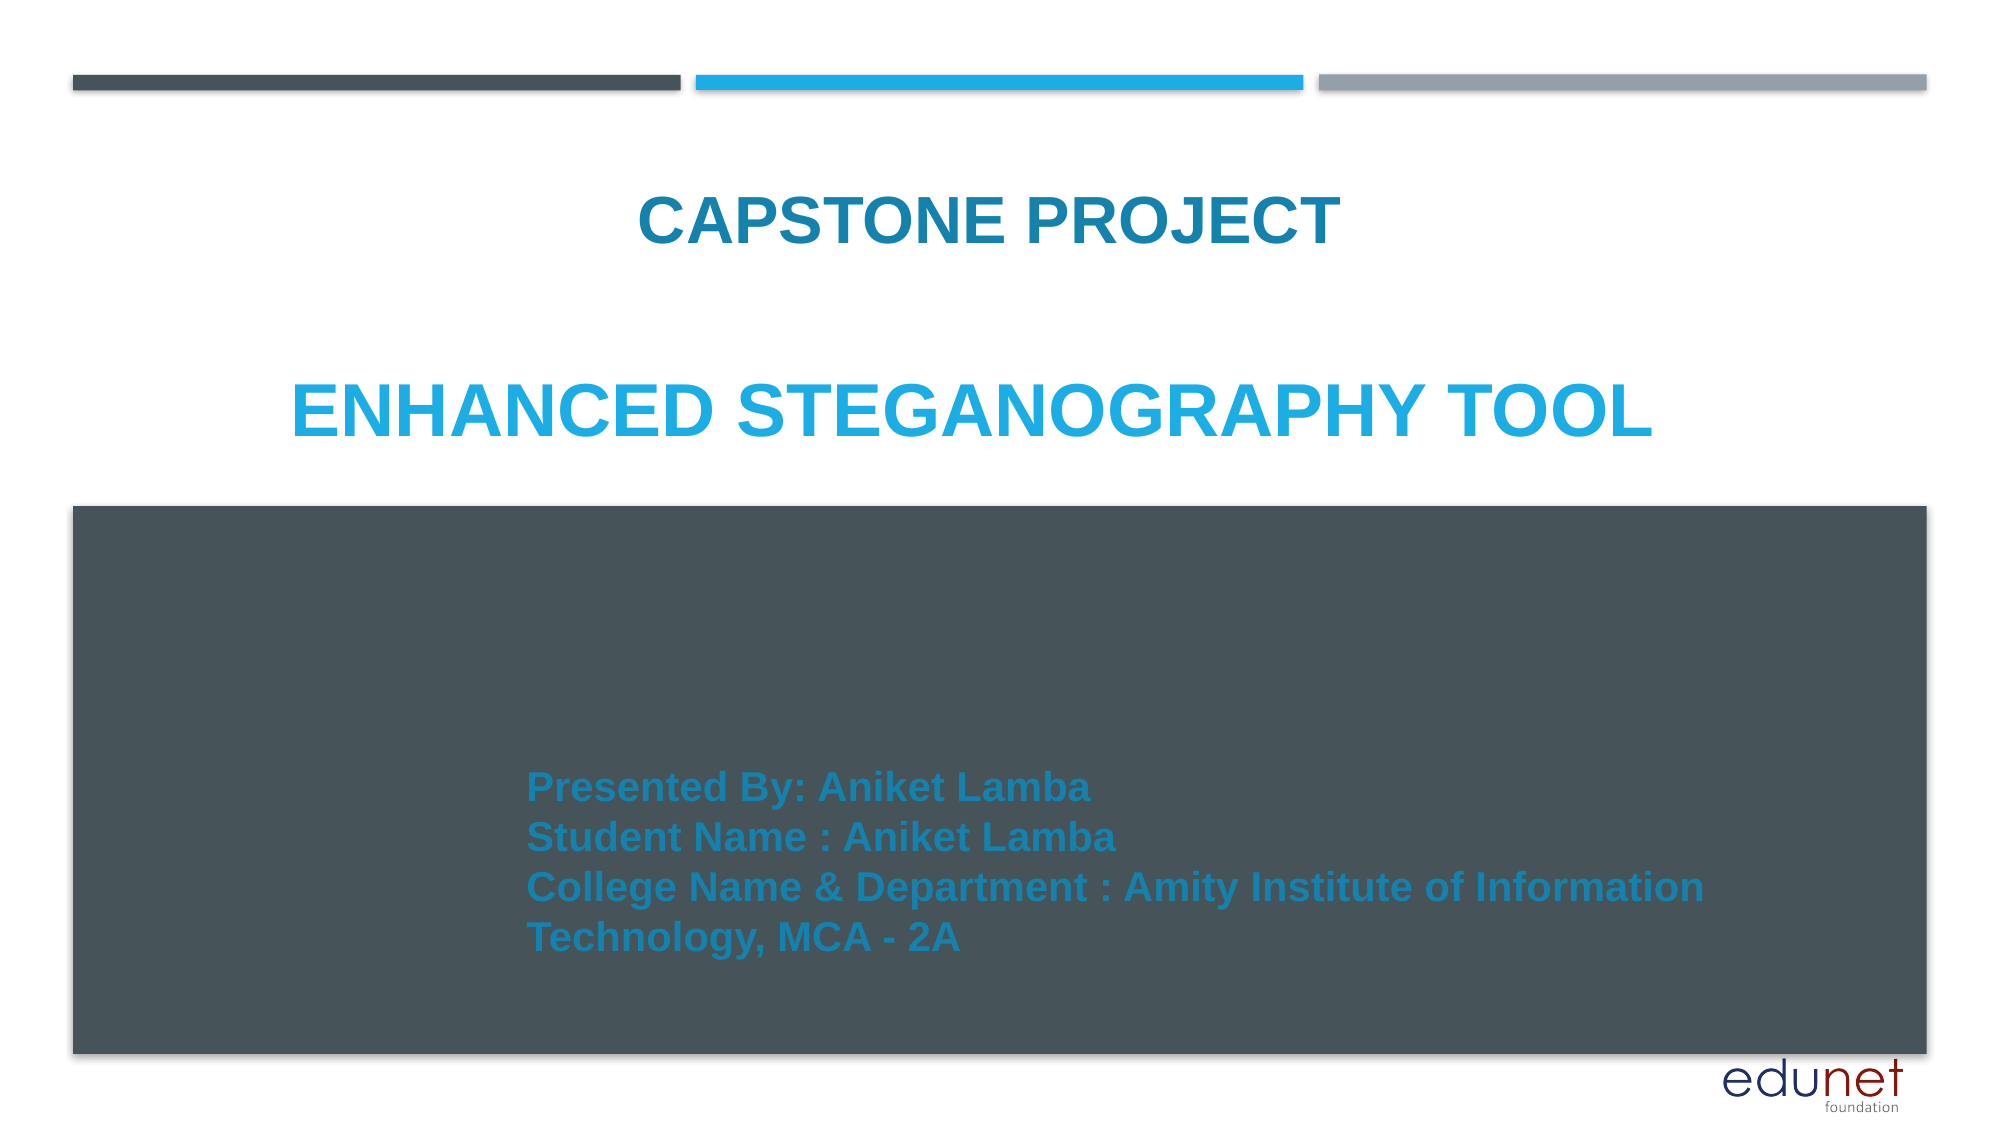

CAPSTONE PROJECT
# Enhanced Steganography Tool
Presented By: Aniket Lamba
Student Name : Aniket Lamba
College Name & Department : Amity Institute of Information Technology, MCA - 2A